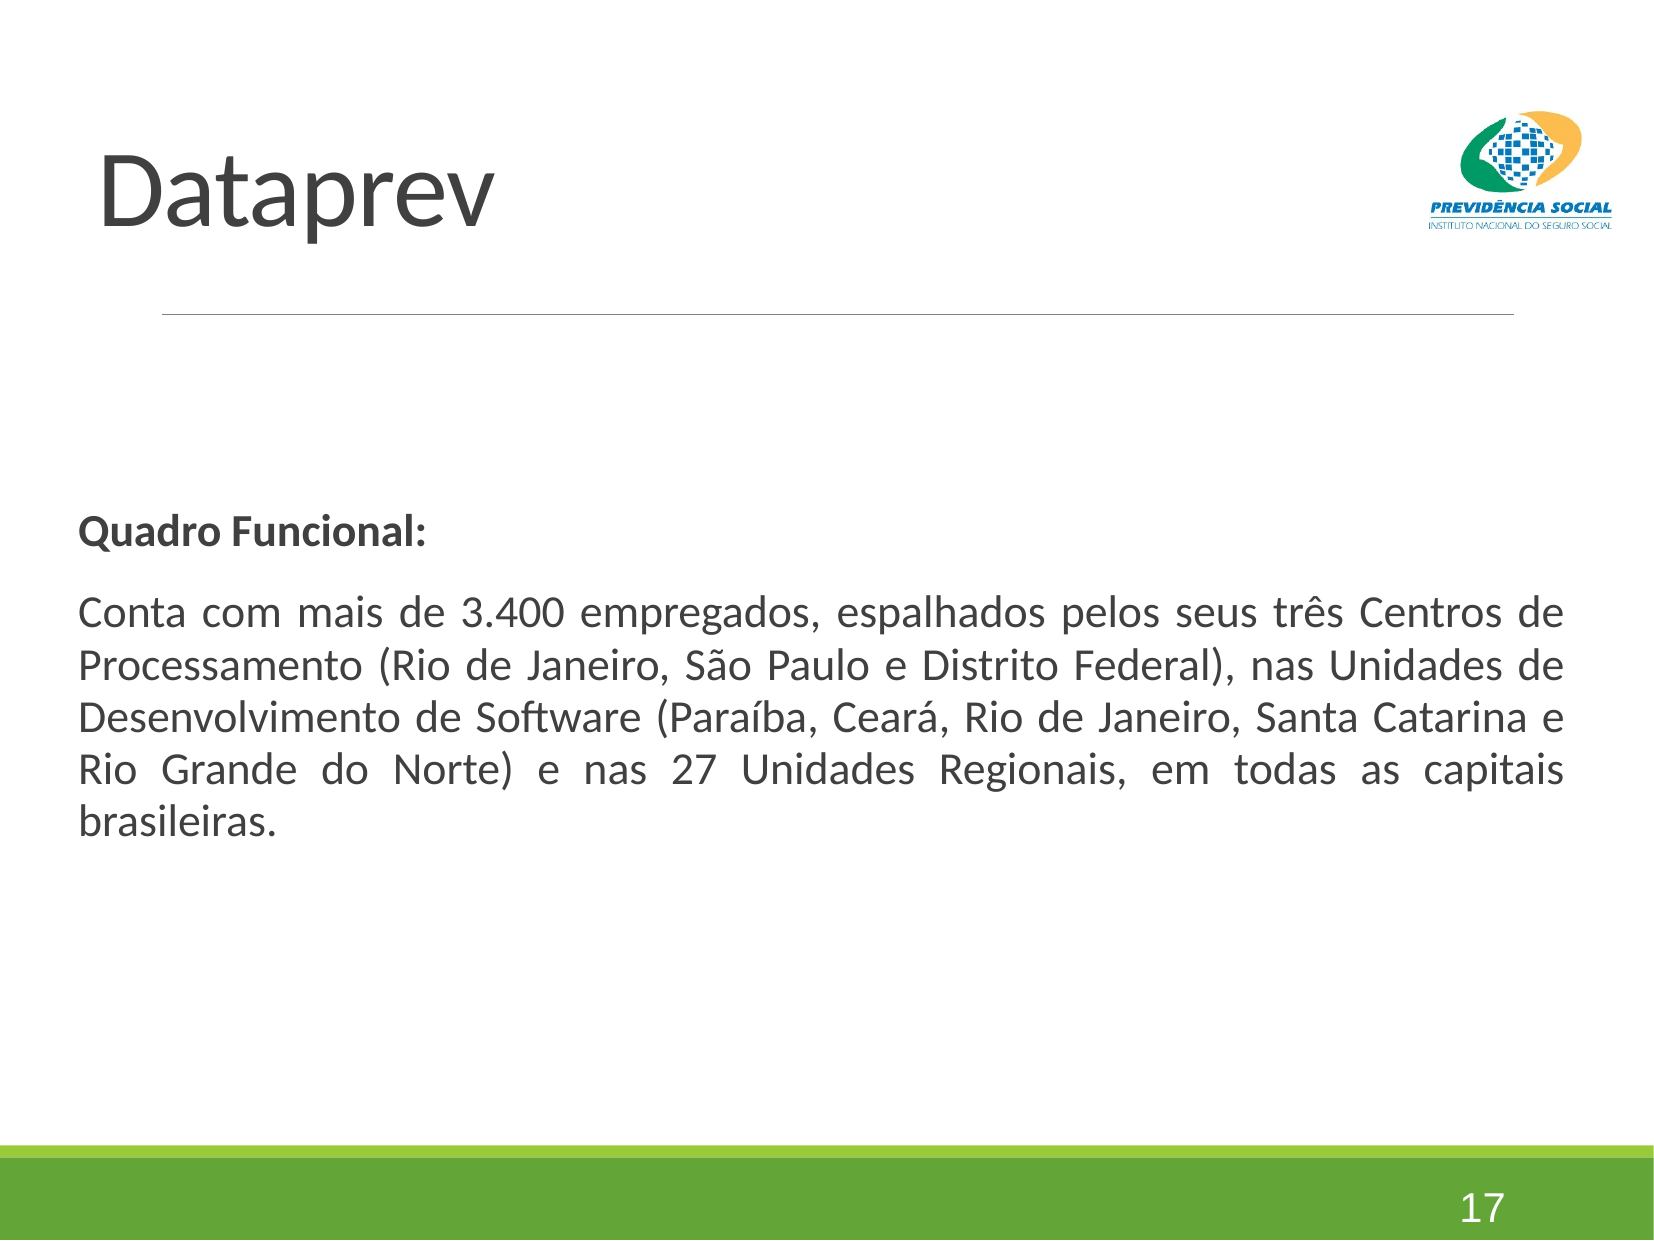

# Dataprev
Quadro Funcional:
Conta com mais de 3.400 empregados, espalhados pelos seus três Centros de Processamento (Rio de Janeiro, São Paulo e Distrito Federal), nas Unidades de Desenvolvimento de Software (Paraíba, Ceará, Rio de Janeiro, Santa Catarina e Rio Grande do Norte) e nas 27 Unidades Regionais, em todas as capitais brasileiras.

17